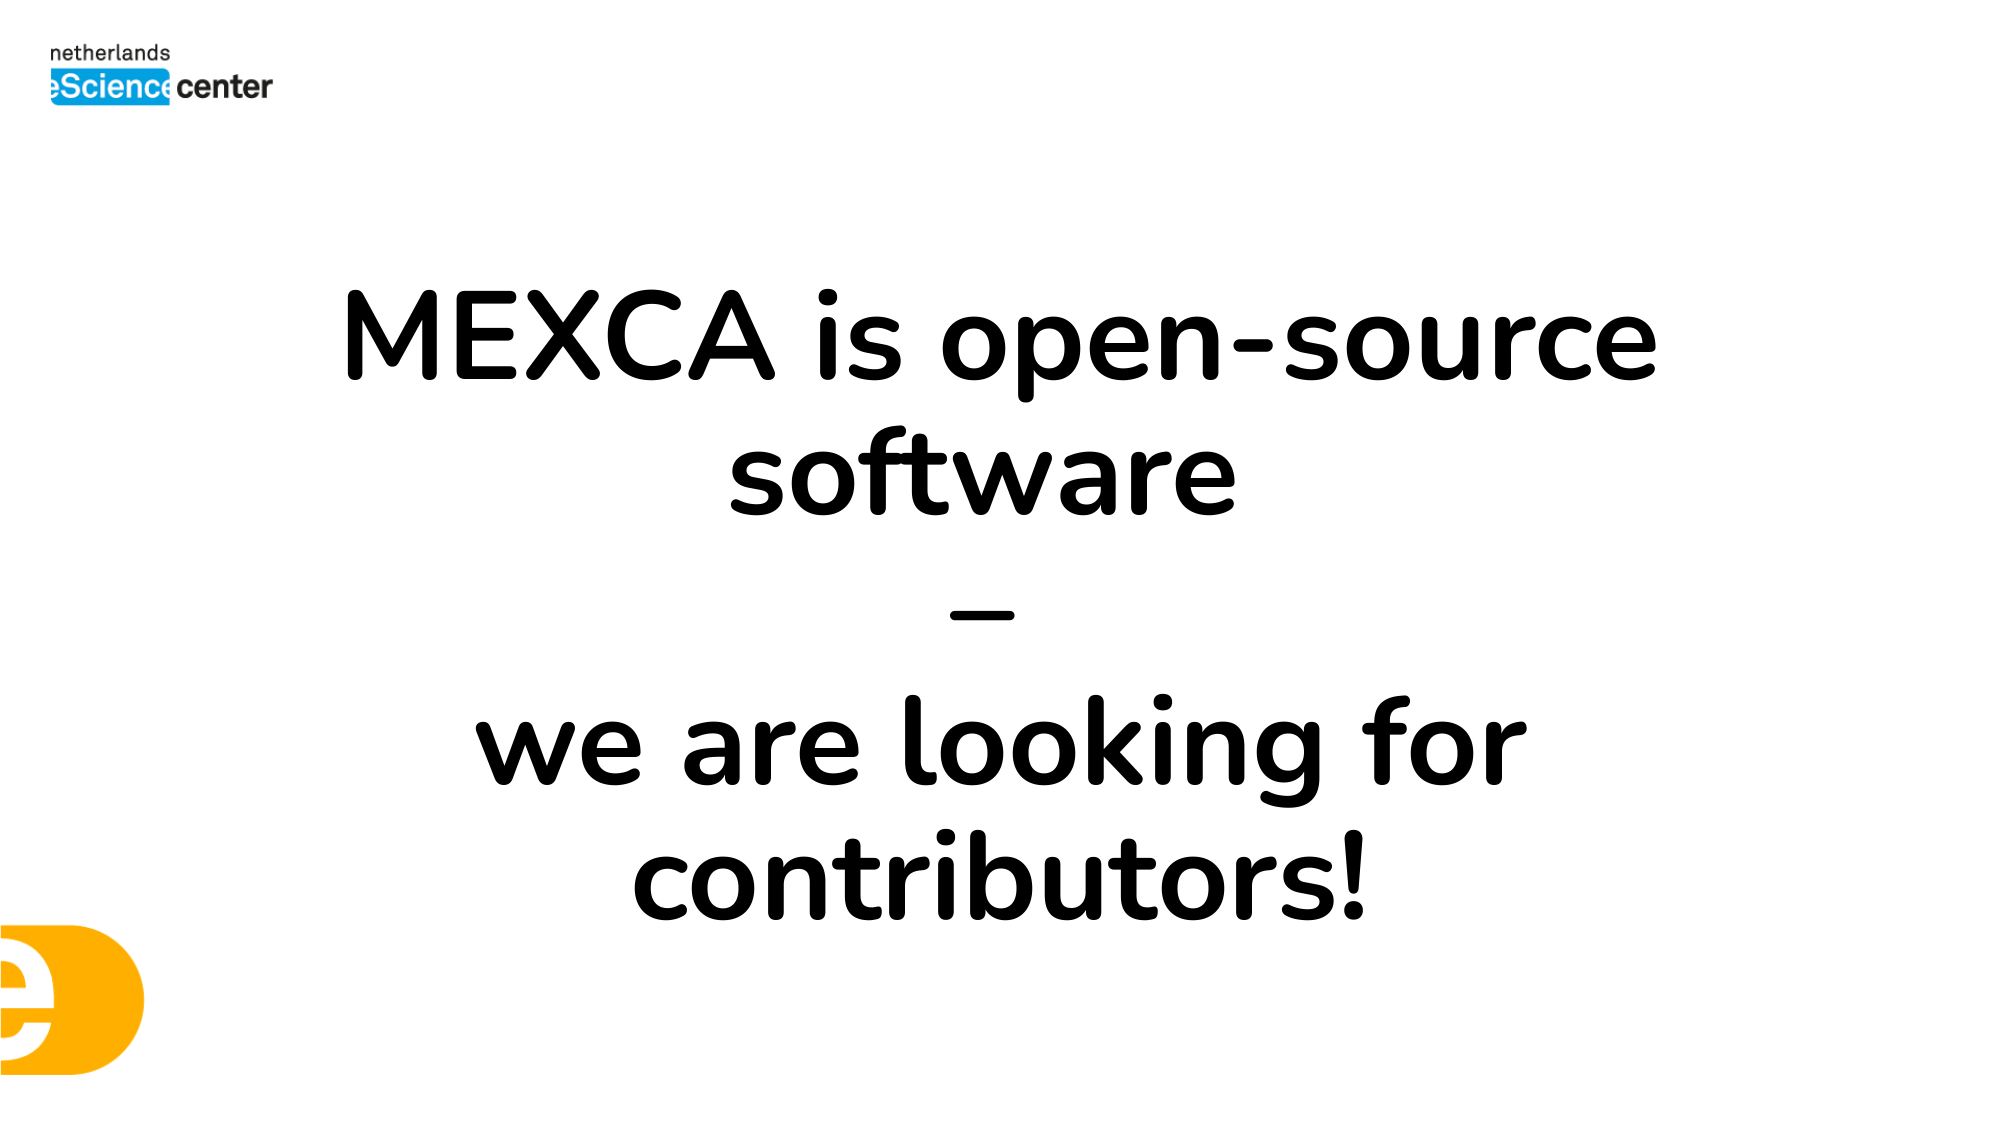

# MEXCA is open-source software – we are looking for contributors!